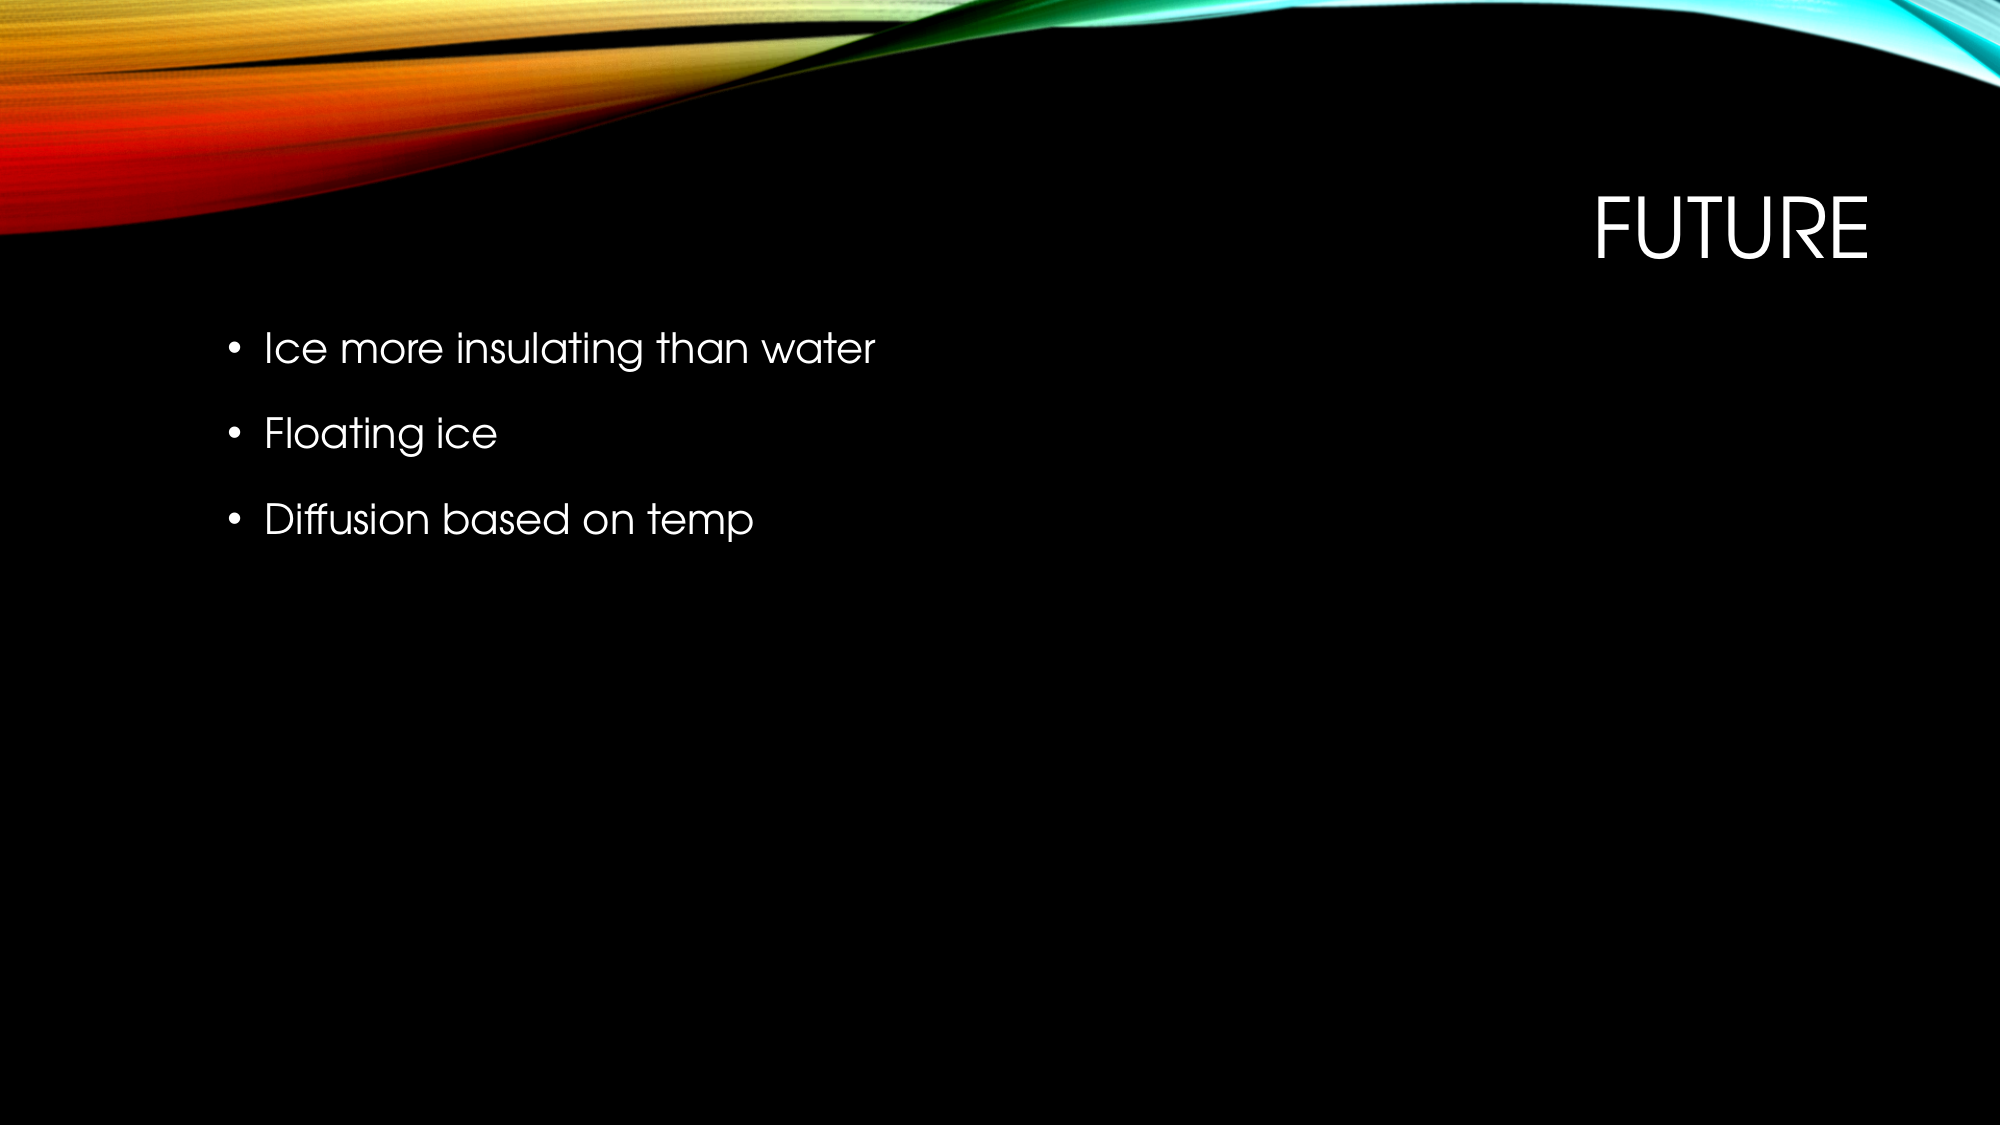

# Future
Ice more insulating than water
Floating ice
Diffusion based on temp